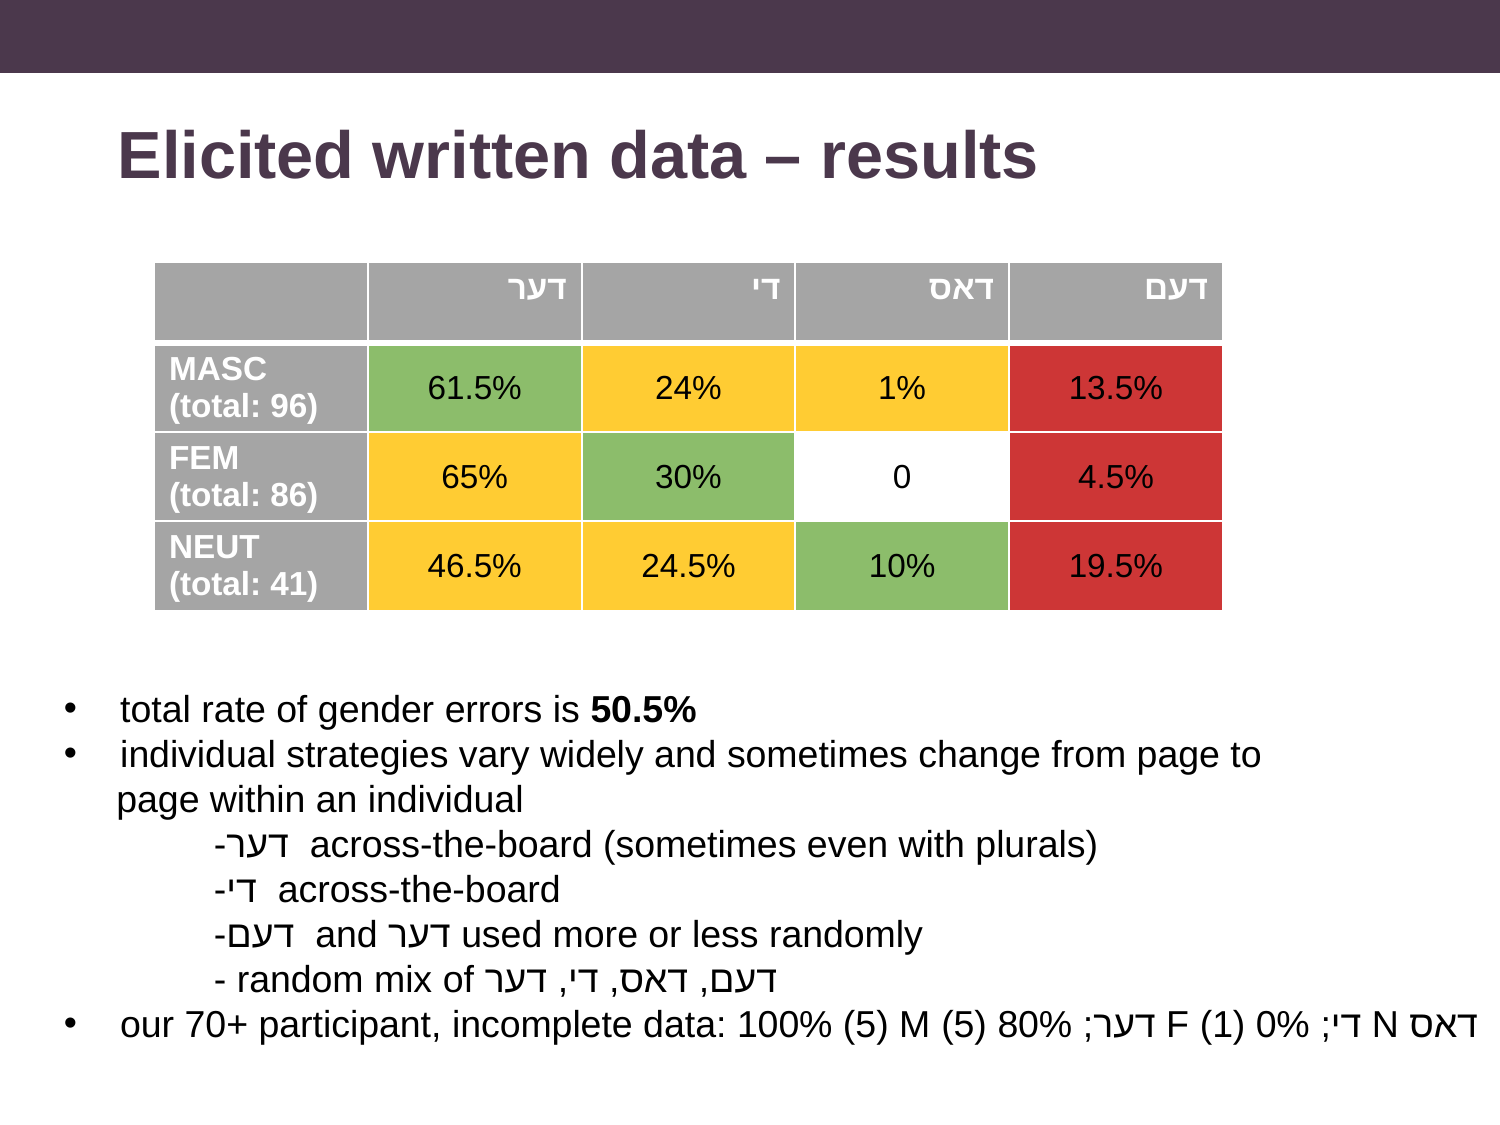

# Elicited written data – results
|  | דער | די | דאס | דעם |
| --- | --- | --- | --- | --- |
| MASC (total: 96) | 61.5% | 24% | 1% | 13.5% |
| FEM (total: 86) | 65% | 30% | 0 | 4.5% |
| NEUT (total: 41) | 46.5% | 24.5% | 10% | 19.5% |

other Hasidic communities seem to have also lost case and gender, but we have no systema
total rate of gender errors is 50.5%
individual strategies vary widely and sometimes change from page to
     page within an individual
	-דער  across-the-board (sometimes even with plurals)
	-די  across-the-board
	-דעם  and דער used more or less randomly
	- random mix of דעם, דאס, די, דער
our 70+ participant, incomplete data: 100% (5) M דער; 80% (5) F די; 0% (1) N דאס